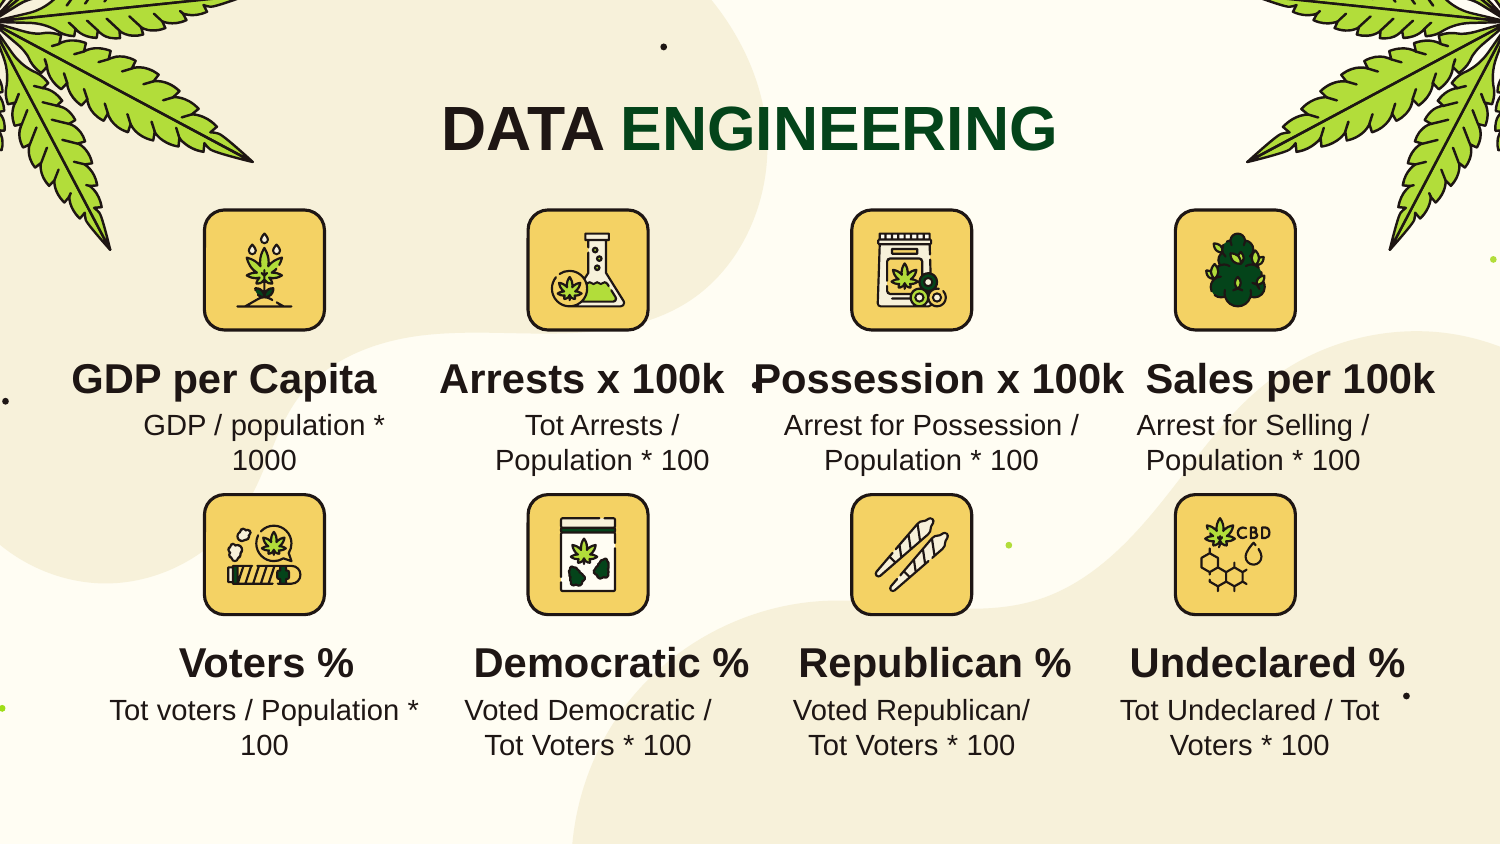

DATA ENGINEERING

Sales per 100k
# GDP per Capita
Arrests x 100k
Possession x 100k
Arrest for Selling / Population * 100

GDP / population * 1000
Tot Arrests / Population * 100

Arrest for Possession / Population * 100

Voters %
Democratic %
Republican %
Undeclared %
Voted Democratic / Tot Voters * 100

Voted Republican/ Tot Voters * 100

Tot voters / Population * 100

Tot Undeclared / Tot Voters * 100